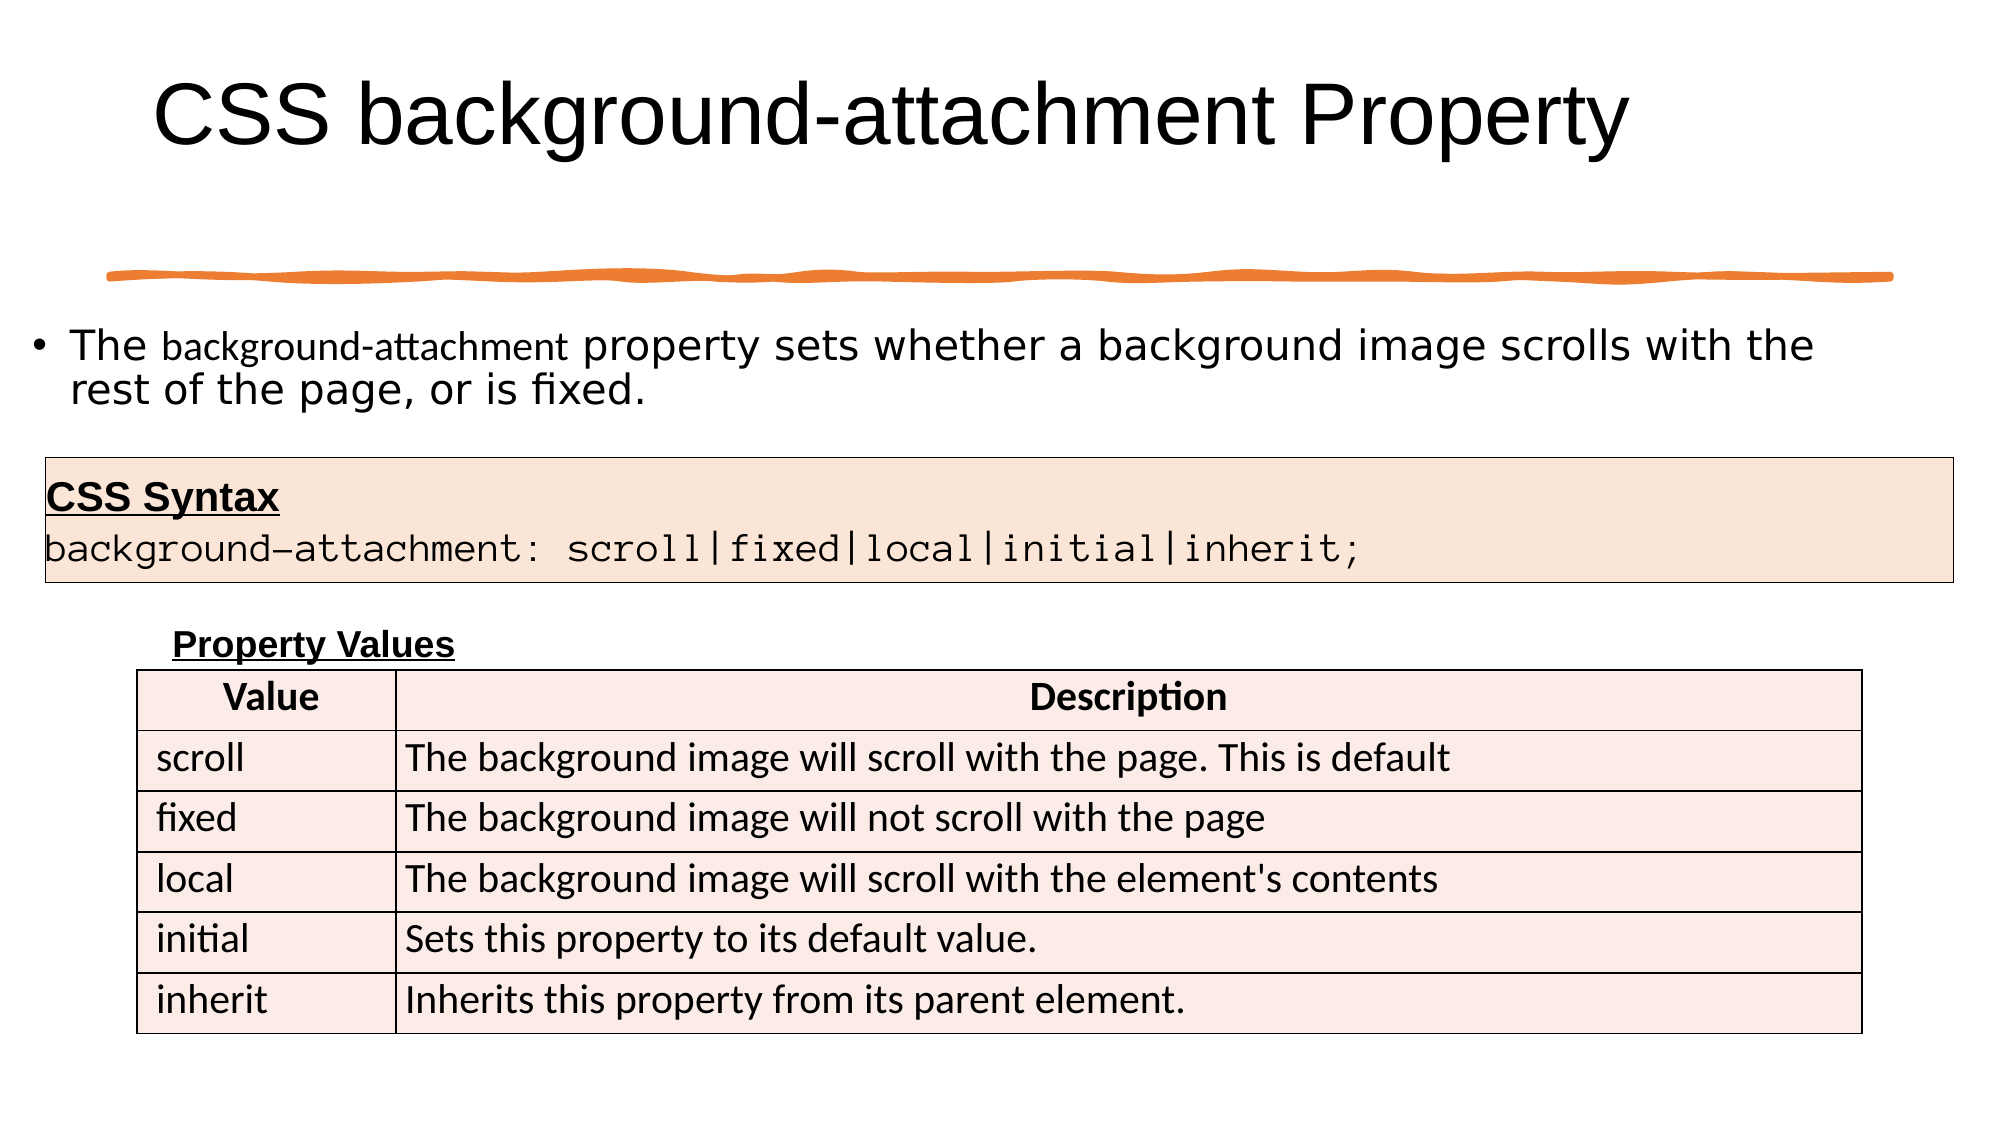

# CSS background-attachment Property

The background-attachment property sets whether a background image scrolls with the rest of the page, or is fixed.
CSS Syntax
background-attachment: scroll|fixed|local|initial|inherit;

Property Values
| Value | Description |
| --- | --- |
| scroll | The background image will scroll with the page. This is default |
| fixed | The background image will not scroll with the page |
| local | The background image will scroll with the element's contents |
| initial | Sets this property to its default value. |
| inherit | Inherits this property from its parent element. |